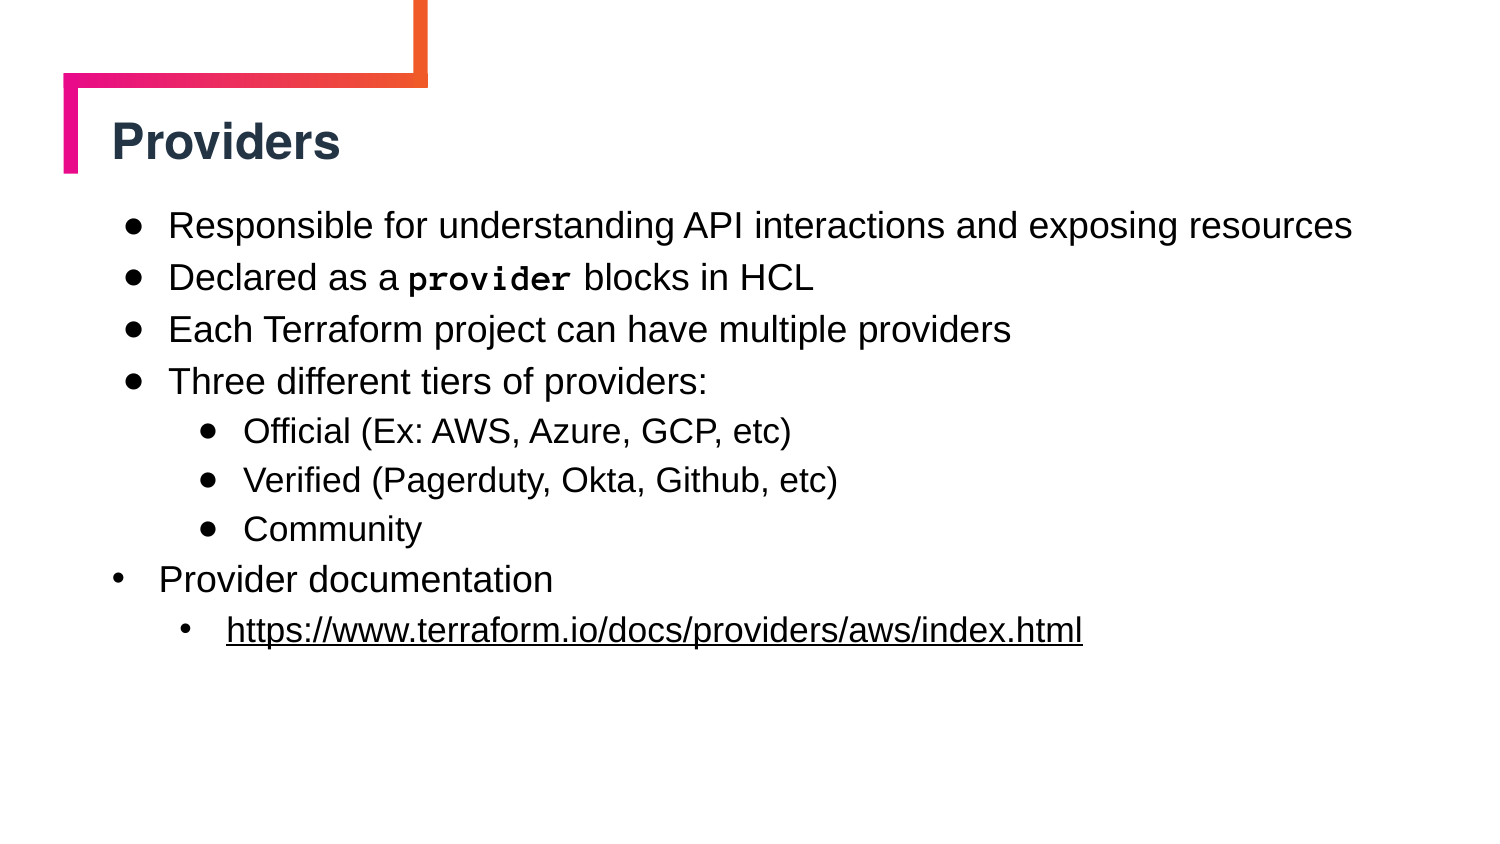

# Providers
Responsible for understanding API interactions and exposing resources
Declared as a provider blocks in HCL
Each Terraform project can have multiple providers
Three different tiers of providers:
Official (Ex: AWS, Azure, GCP, etc)
Verified (Pagerduty, Okta, Github, etc)
Community
Provider documentation
https://www.terraform.io/docs/providers/aws/index.html
52